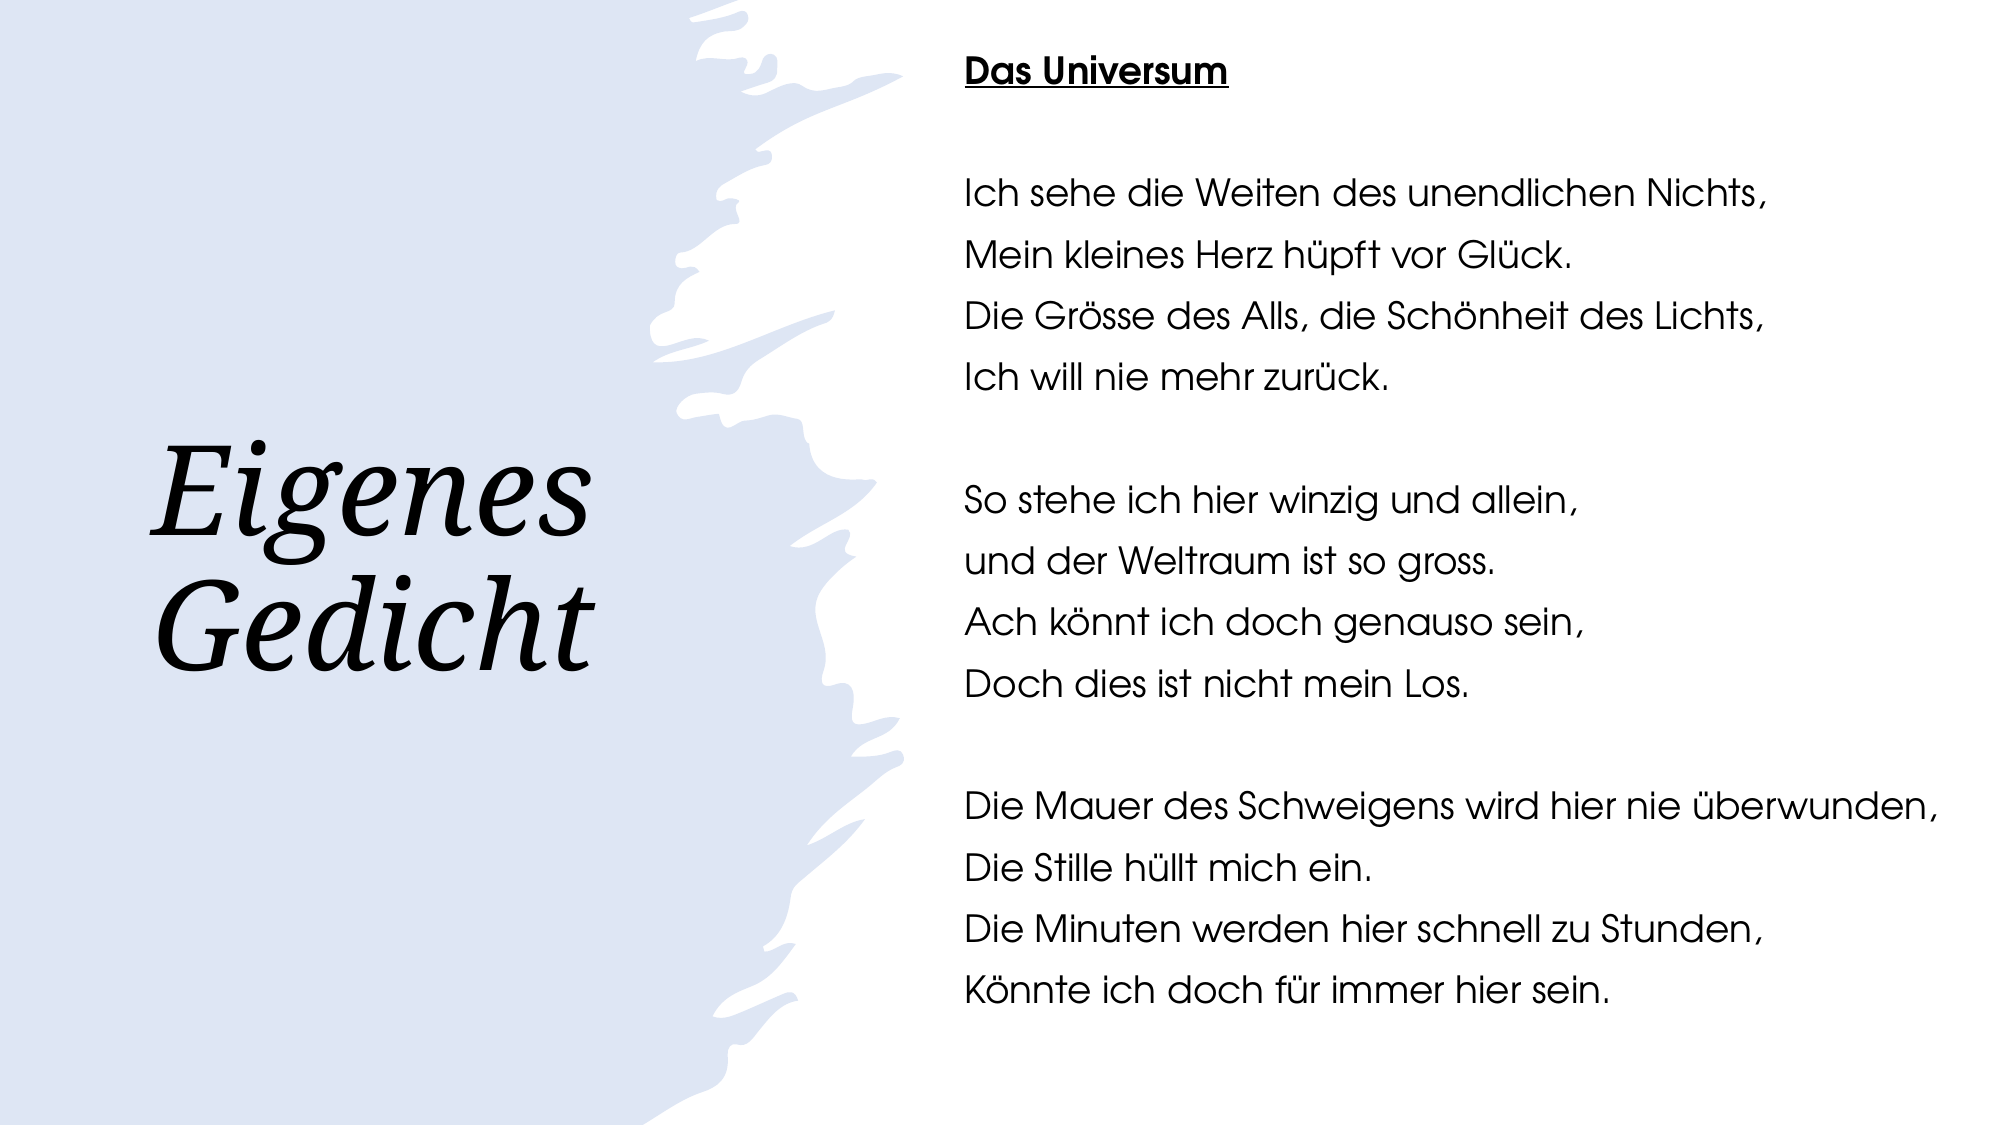

# Eigenes Gedicht
Das Universum

Ich sehe die Weiten des unendlichen Nichts,
Mein kleines Herz hüpft vor Glück.
Die Grösse des Alls, die Schönheit des Lichts,
Ich will nie mehr zurück.

So stehe ich hier winzig und allein,
und der Weltraum ist so gross.
Ach könnt ich doch genauso sein,
Doch dies ist nicht mein Los.

Die Mauer des Schweigens wird hier nie überwunden,
Die Stille hüllt mich ein.
Die Minuten werden hier schnell zu Stunden,
Könnte ich doch für immer hier sein.